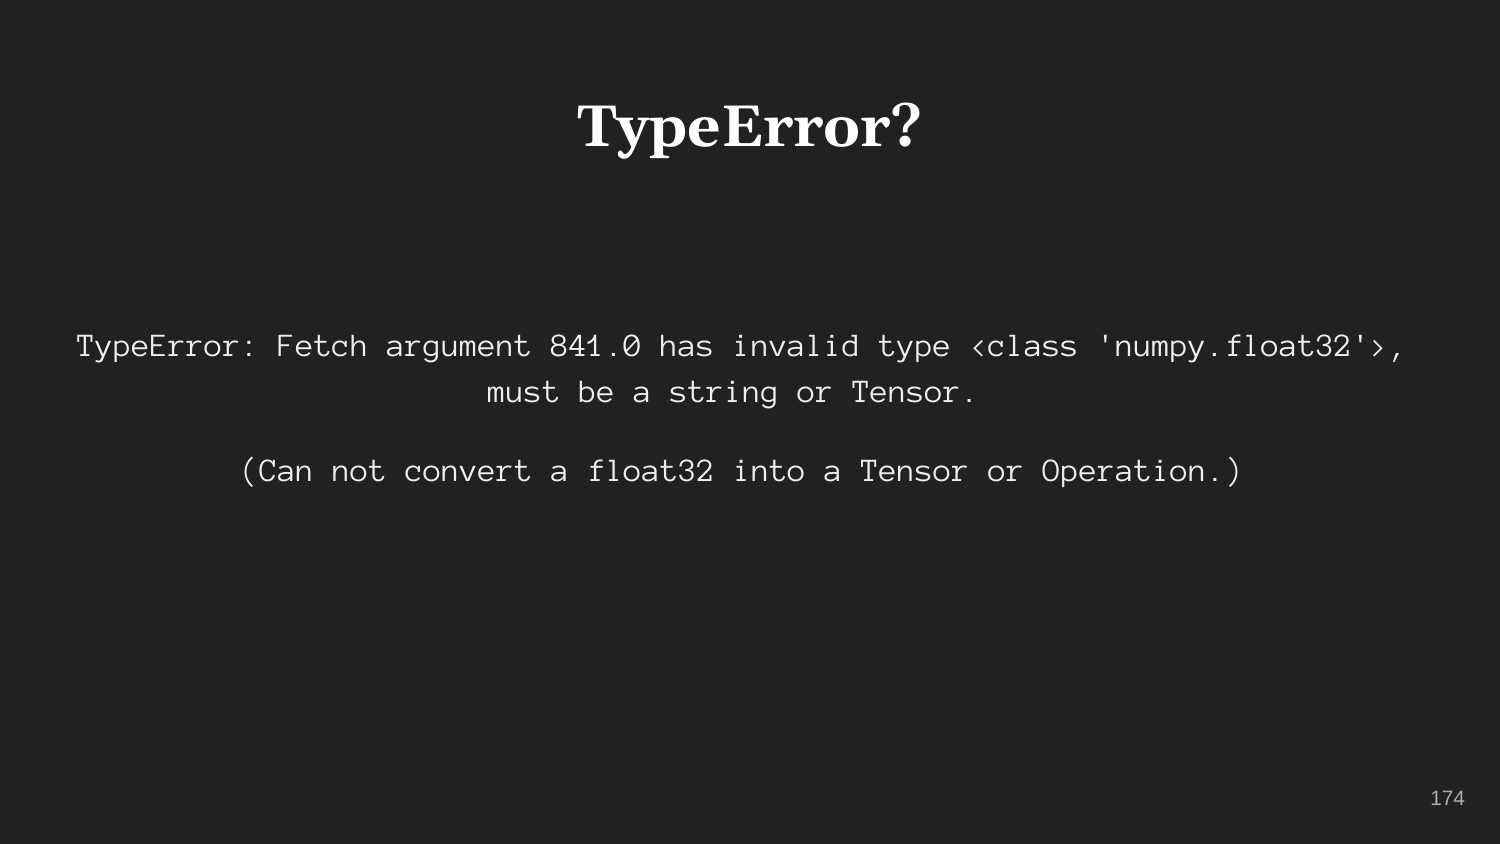

# TypeError?
TypeError: Fetch argument 841.0 has invalid type <class 'numpy.float32'>, must be a string or Tensor.
(Can not convert a float32 into a Tensor or Operation.)

174